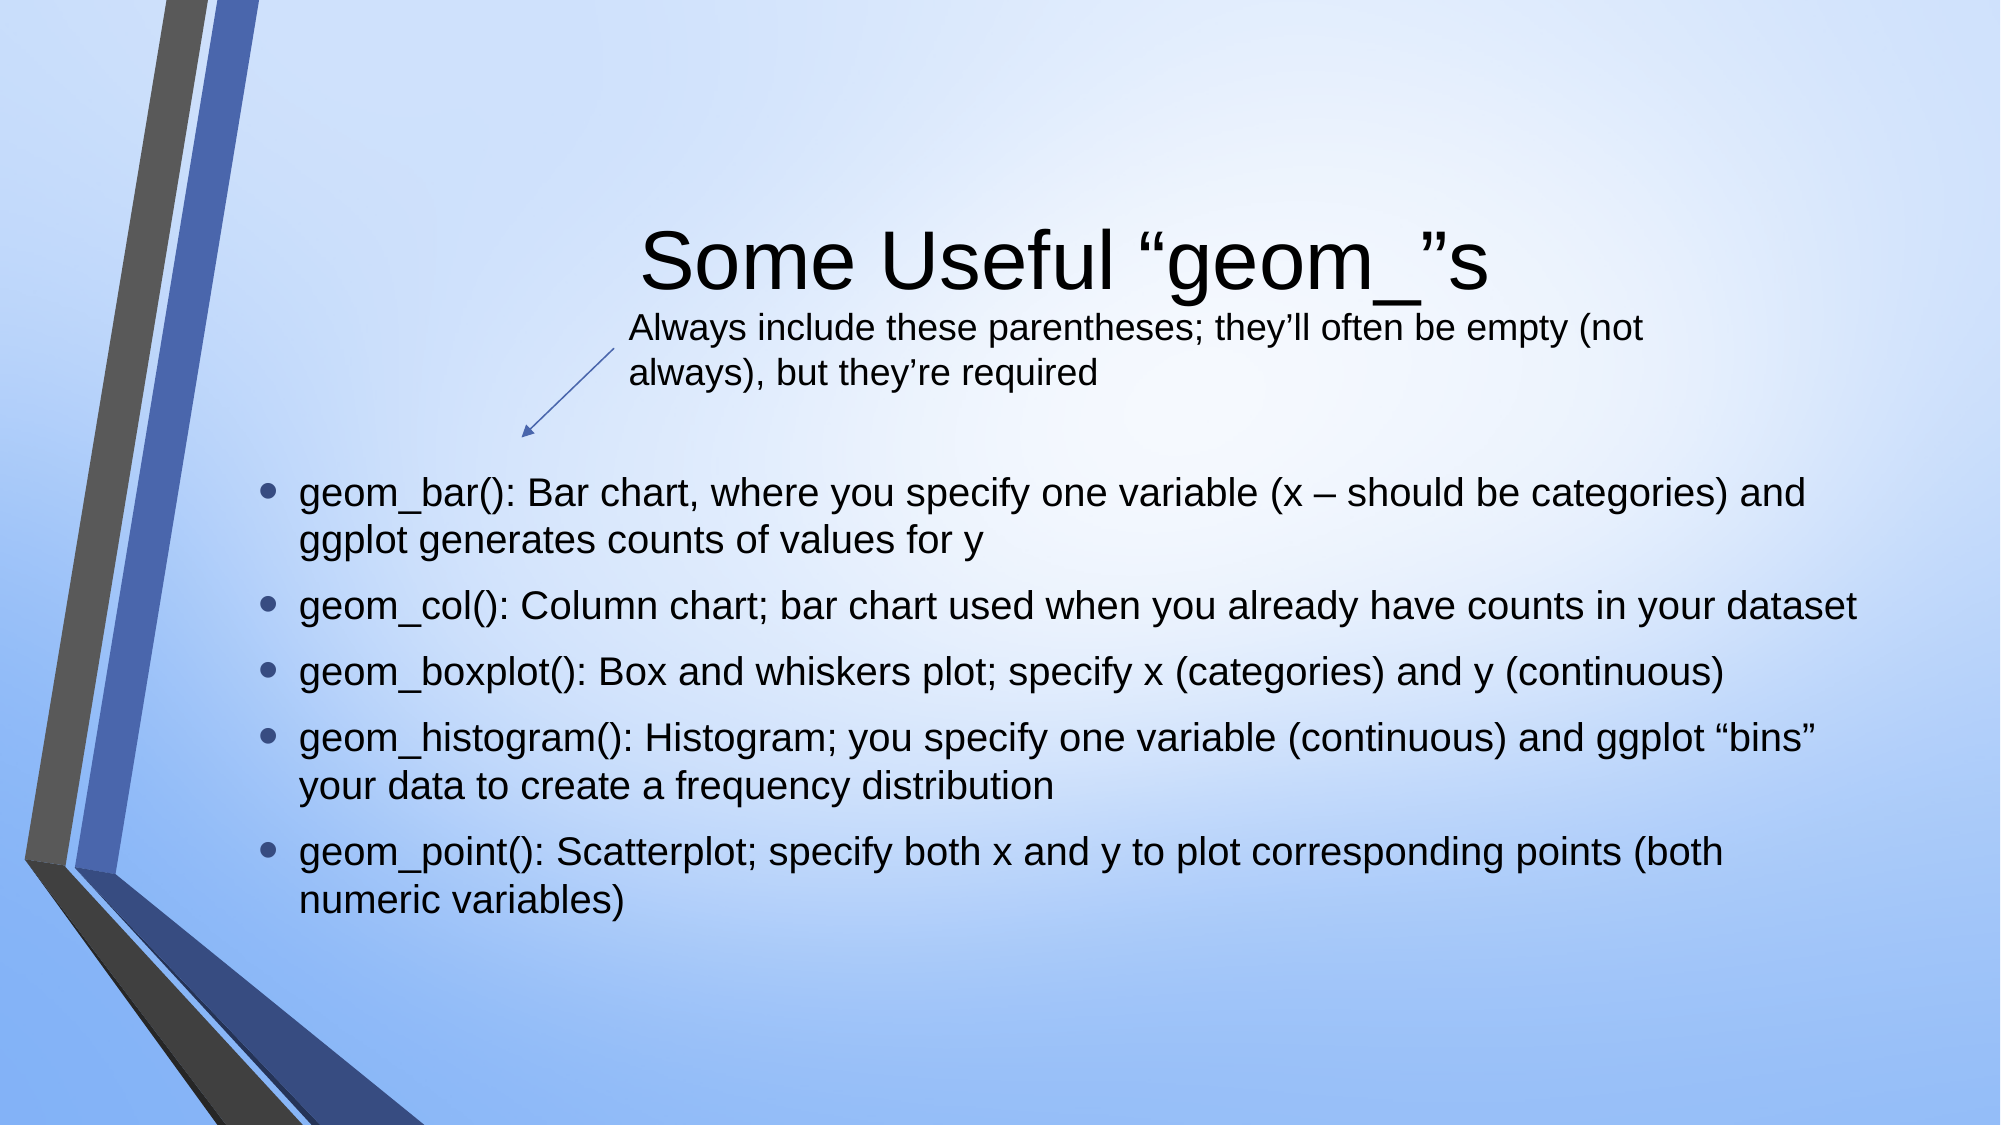

# Some Useful “geom_”s
Always include these parentheses; they’ll often be empty (not always), but they’re required
geom_bar(): Bar chart, where you specify one variable (x – should be categories) and ggplot generates counts of values for y
geom_col(): Column chart; bar chart used when you already have counts in your dataset
geom_boxplot(): Box and whiskers plot; specify x (categories) and y (continuous)
geom_histogram(): Histogram; you specify one variable (continuous) and ggplot “bins” your data to create a frequency distribution
geom_point(): Scatterplot; specify both x and y to plot corresponding points (both numeric variables)